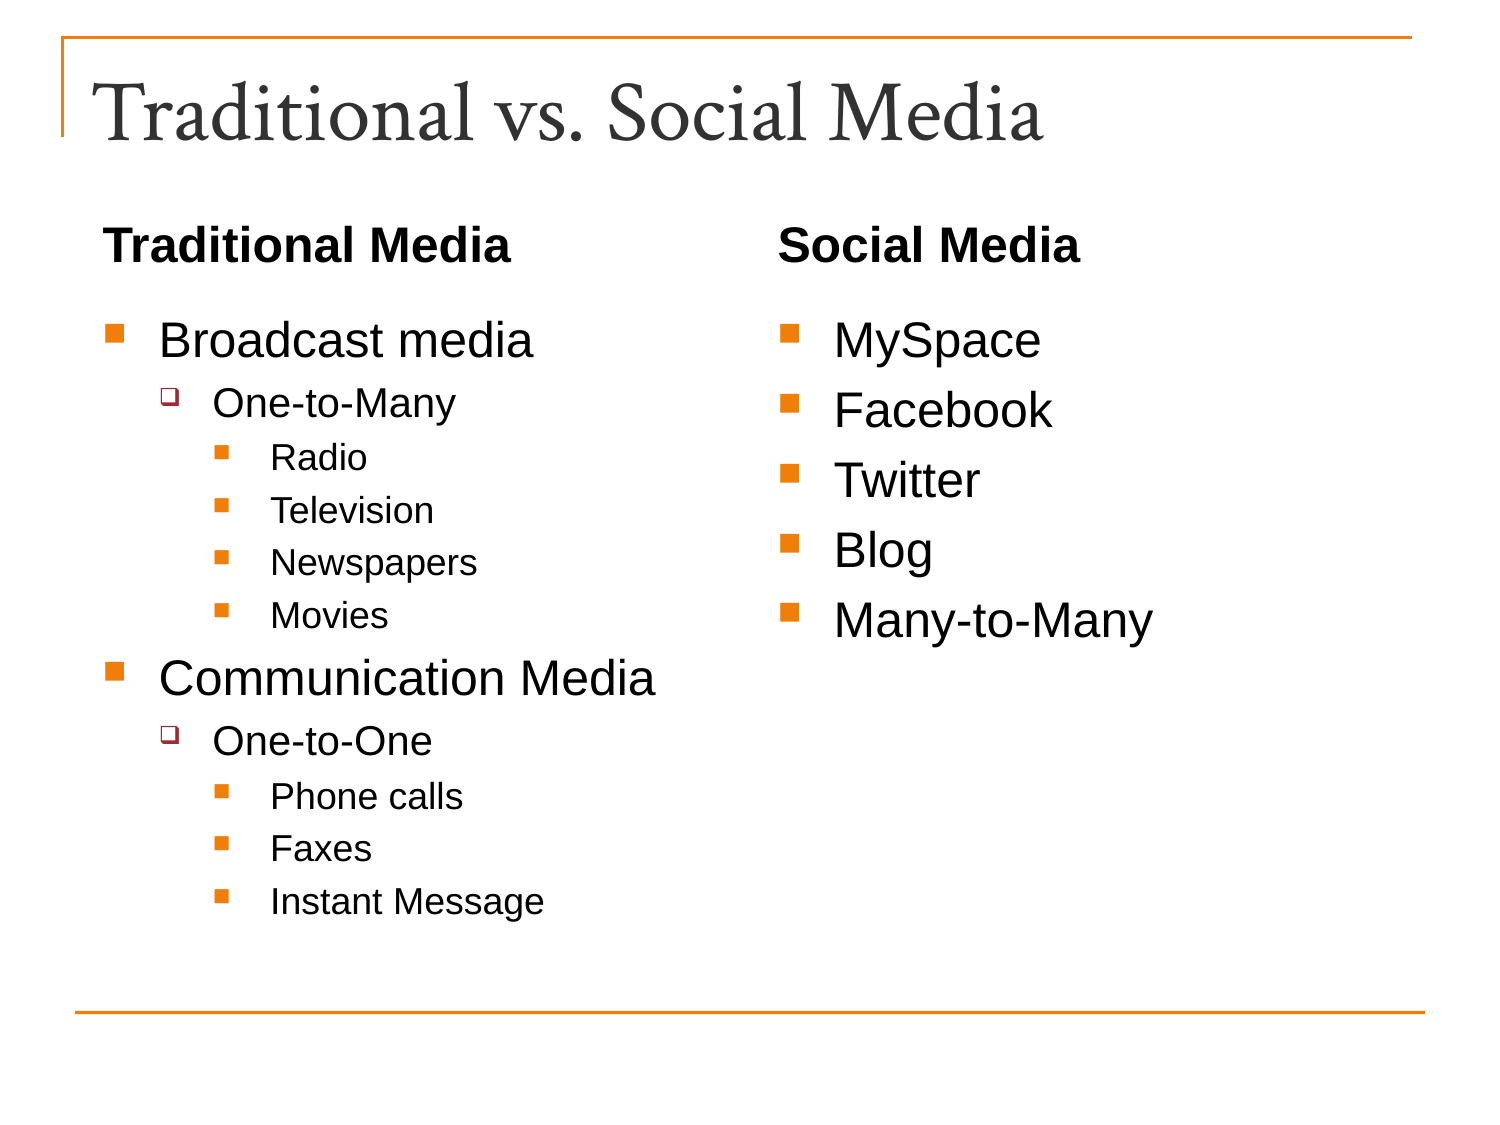

# Traditional vs. Social Media
Traditional Media
Social Media
Broadcast media
One-to-Many
Radio
Television
Newspapers
Movies
Communication Media
One-to-One
Phone calls
Faxes
Instant Message
MySpace
Facebook
Twitter
Blog
Many-to-Many